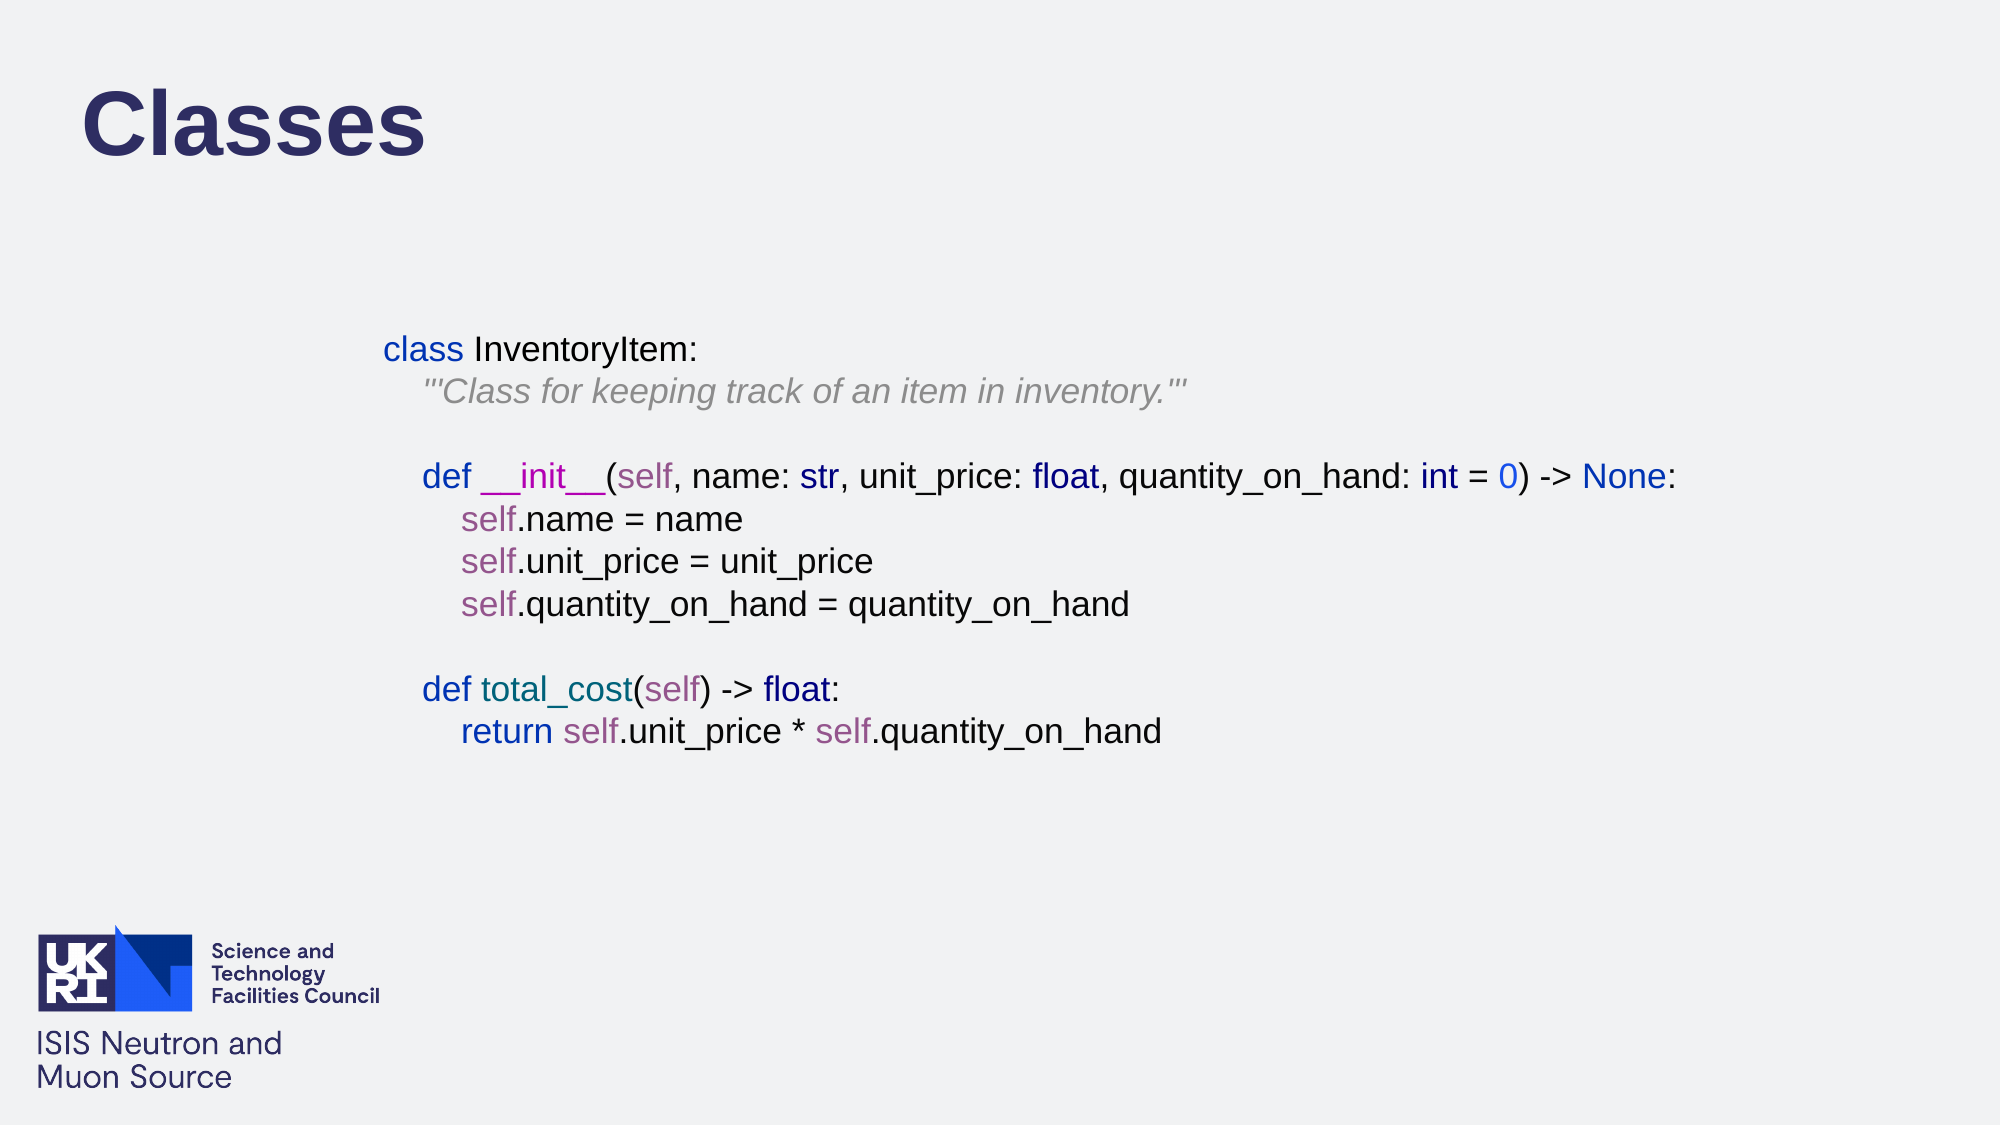

Classes
class InventoryItem:
    '''Class for keeping track of an item in inventory.'''
    def __init__(self, name: str, unit_price: float, quantity_on_hand: int = 0) -> None:
        self.name = name
        self.unit_price = unit_price
        self.quantity_on_hand = quantity_on_hand
    def total_cost(self) -> float:
        return self.unit_price * self.quantity_on_hand